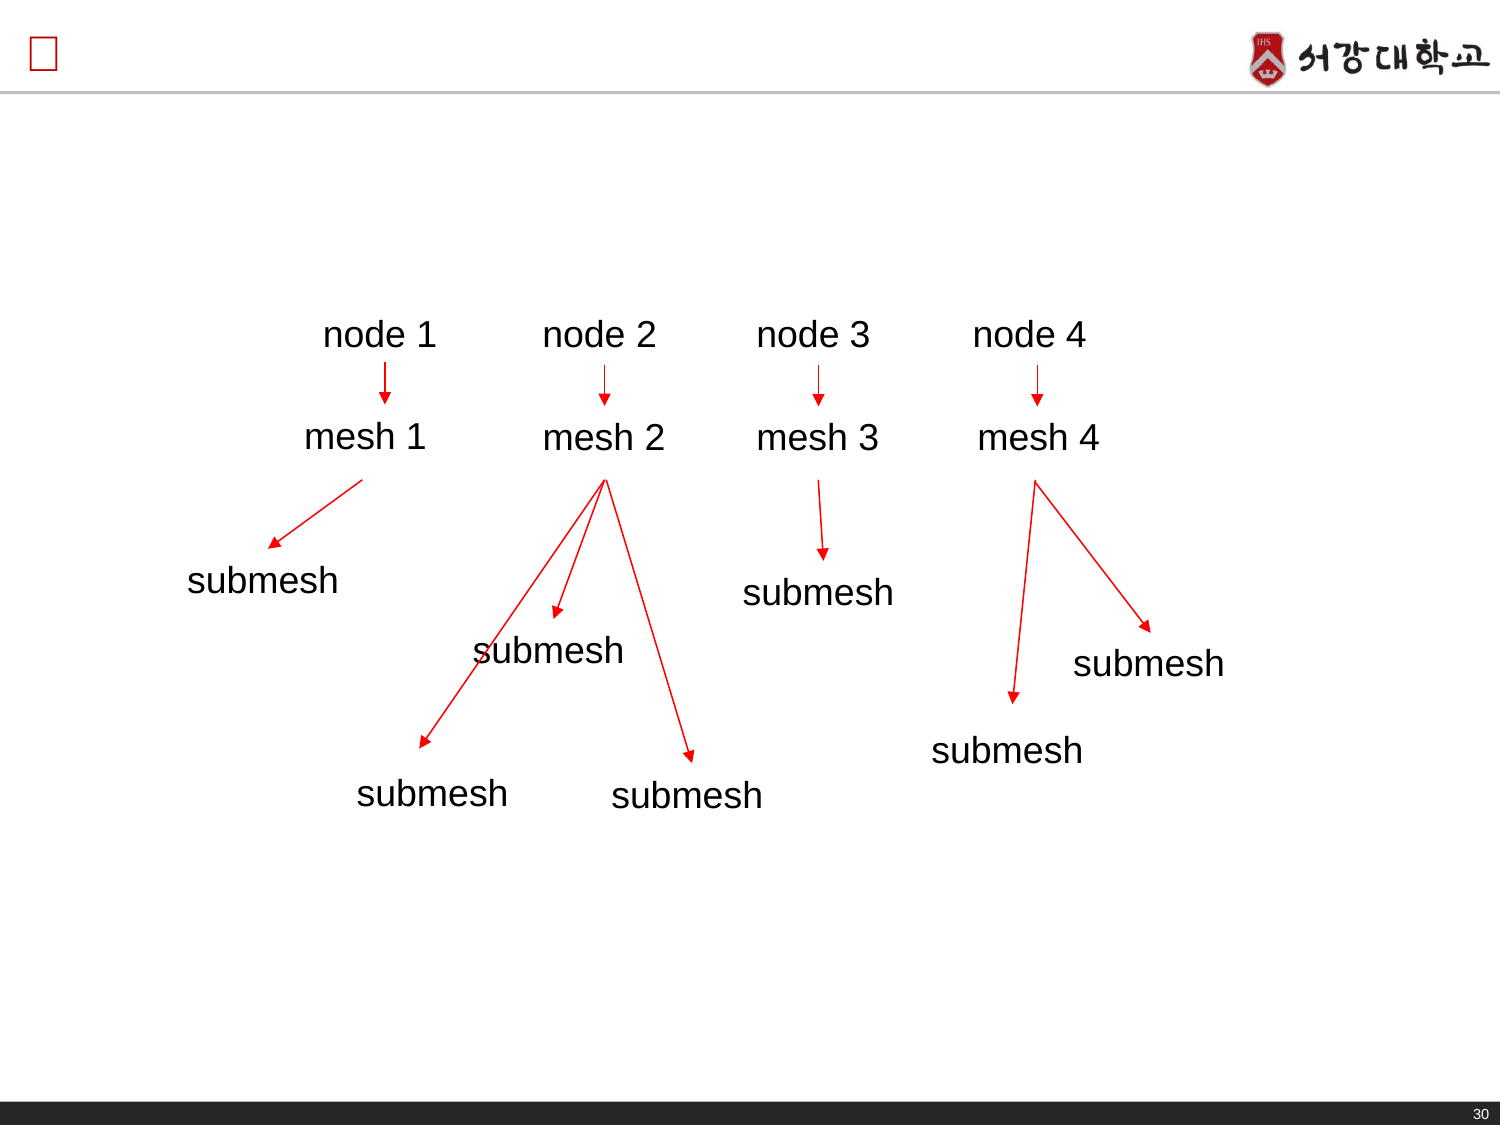

#
node 1
node 2
node 3
node 4
mesh 1
mesh 2
mesh 3
mesh 4
submesh
submesh
submesh
submesh
submesh
submesh
submesh
30